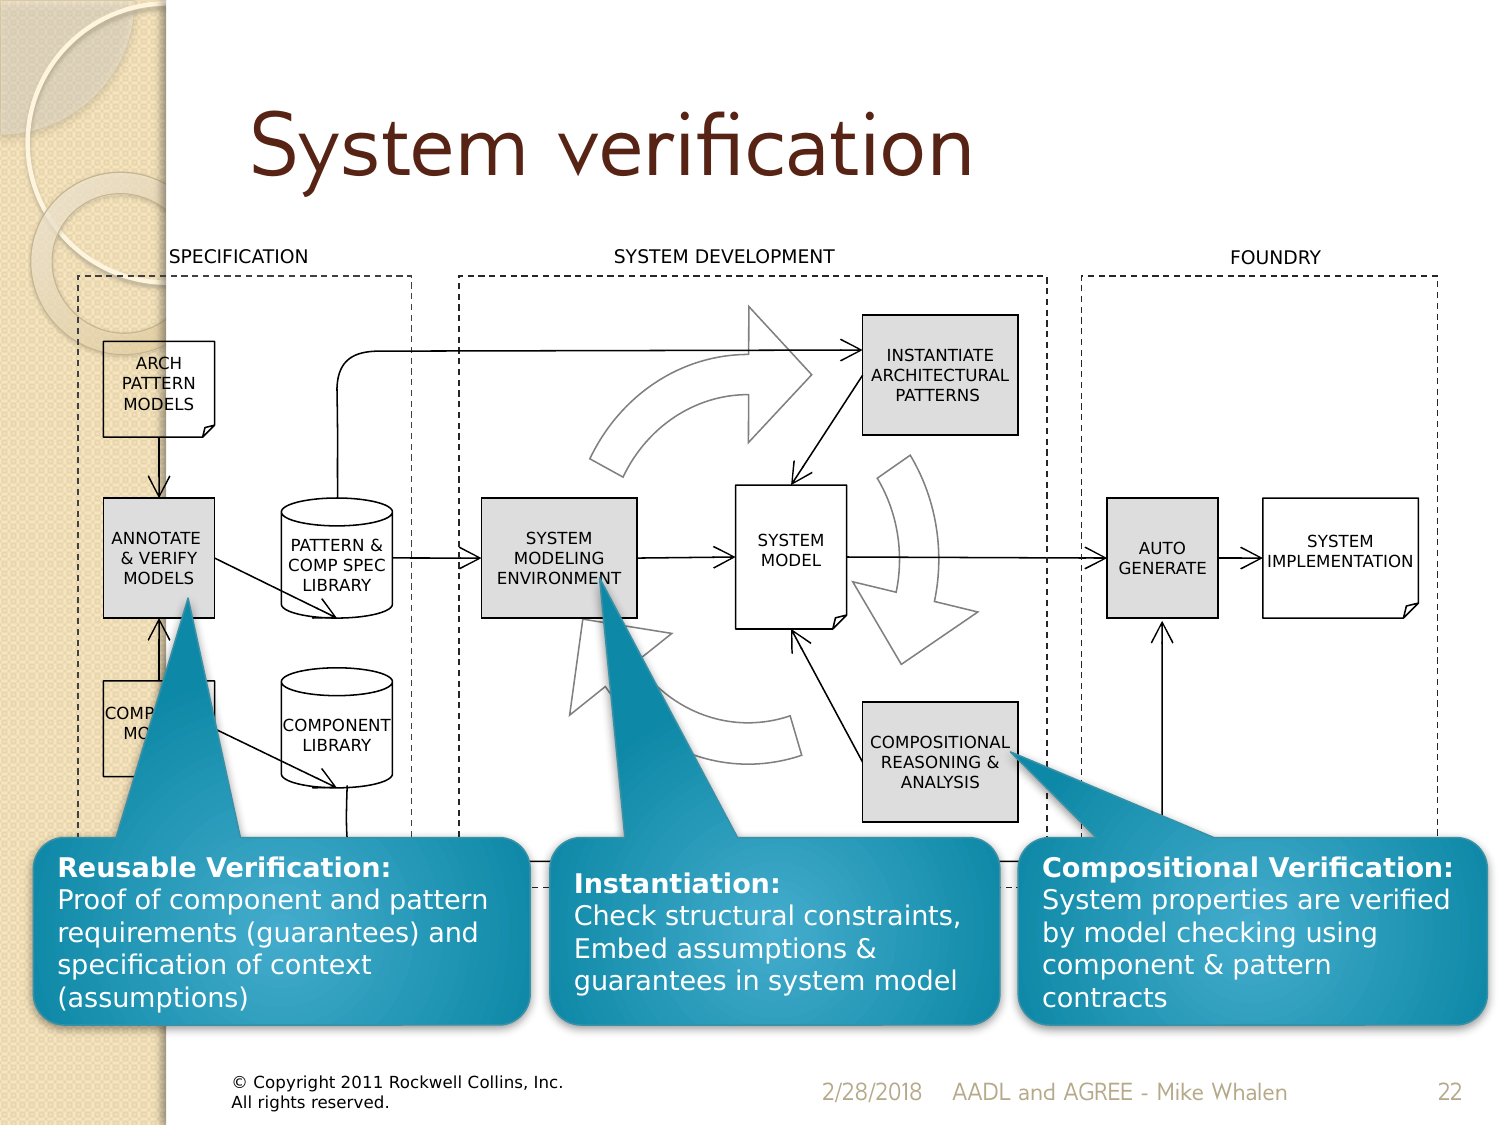

# System verification
SPECIFICATION
SYSTEM DEVELOPMENT
FOUNDRY

INSTANTIATE ARCHITECTURAL PATTERNS
ARCH PATTERN MODELS

SYSTEM MODEL
ANNOTATE
& VERIFY MODELS
PATTERN & COMP SPEC
LIBRARY
SYSTEM MODELING ENVIRONMENT
AUTO
GENERATE
SYSTEM IMPLEMENTATION

COMPONENT
LIBRARY
COMPONENT MODELS
COMPOSITIONAL REASONING & ANALYSIS

Reusable Verification:
Proof of component and pattern requirements (guarantees) and specification of context (assumptions)
Instantiation:
Check structural constraints, Embed assumptions & guarantees in system model
Compositional Verification:
System properties are verified by model checking using component & pattern contracts
2/28/2018
AADL and AGREE - Mike Whalen
22
© Copyright 2011 Rockwell Collins, Inc.
All rights reserved.